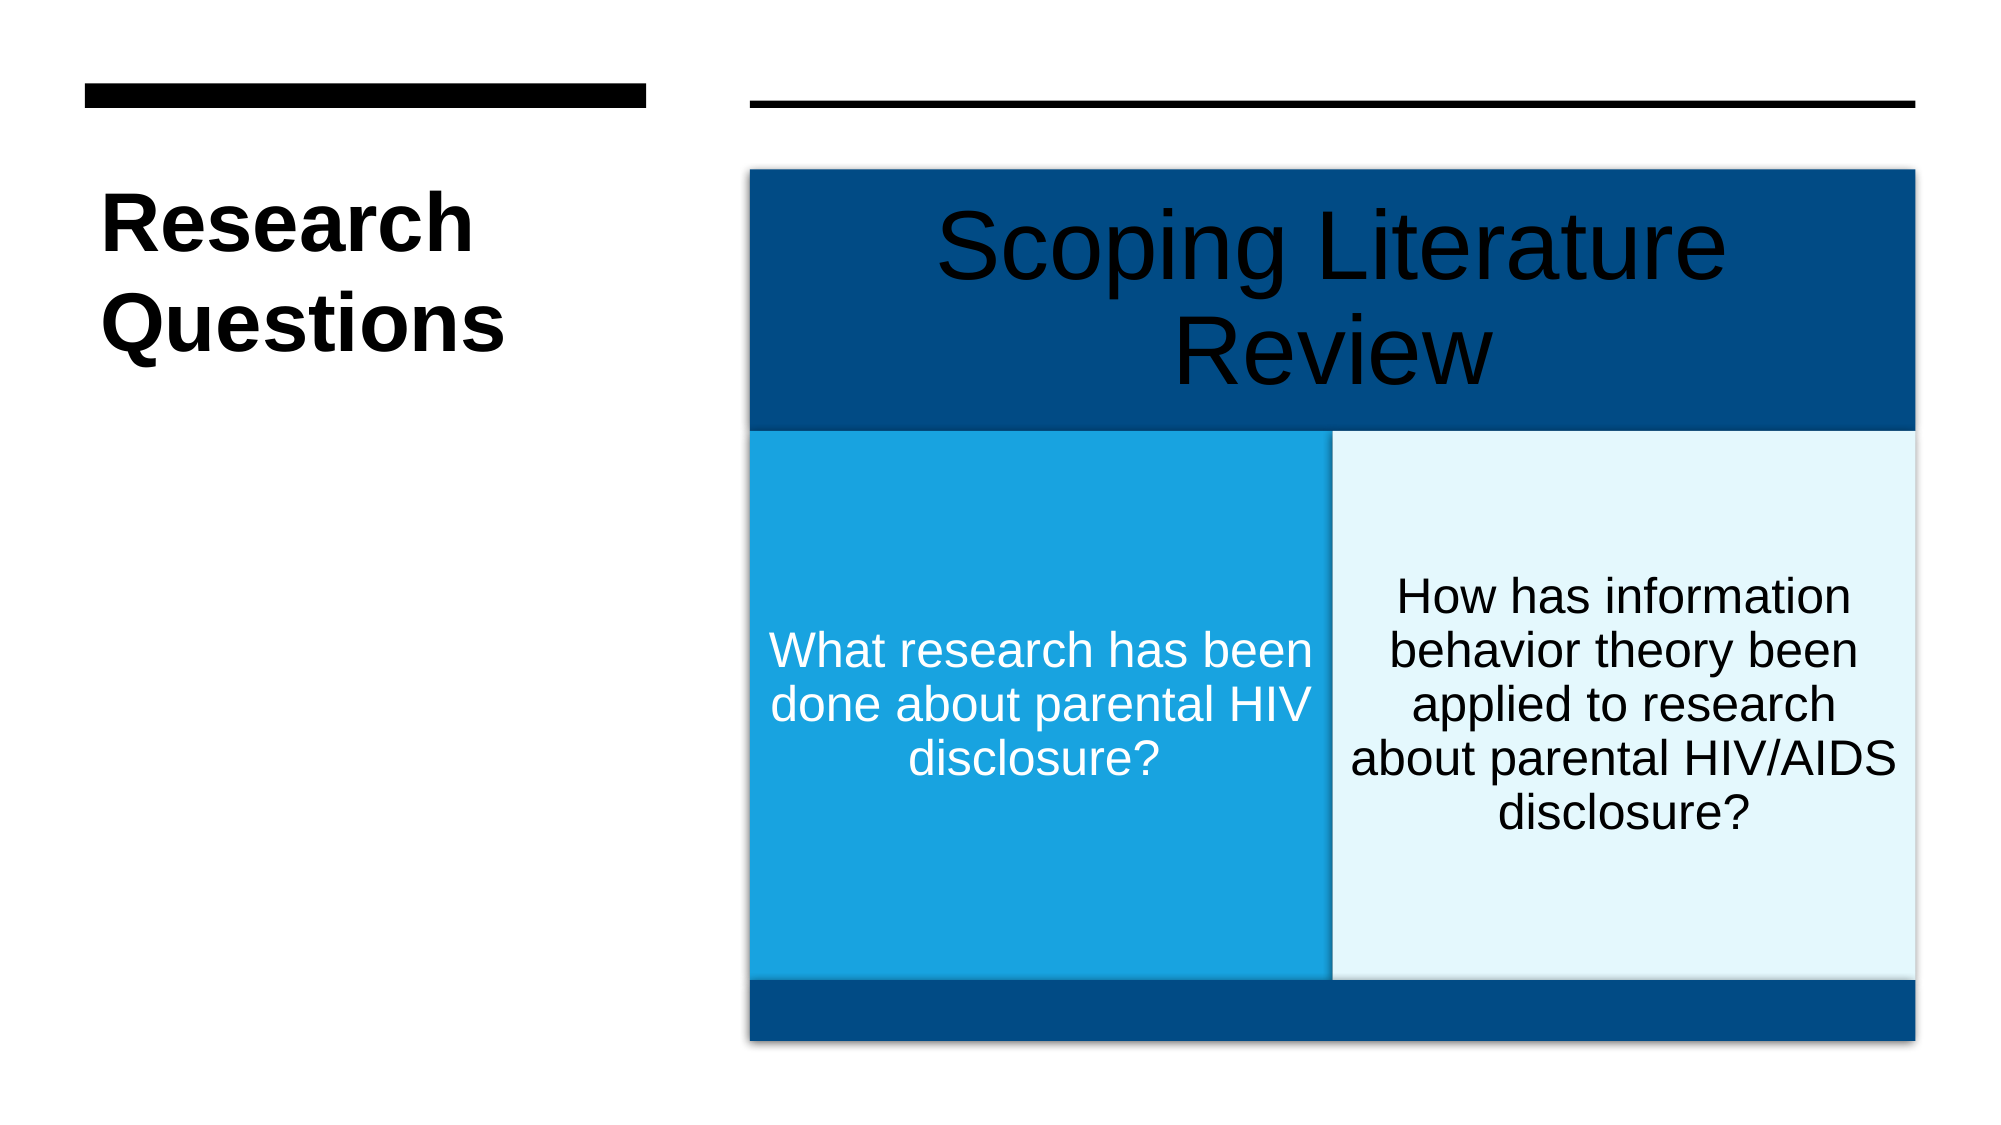

# Research Questions
Scoping Literature Review
What research has been done about parental HIV disclosure?
How has information behavior theory been applied to research about parental HIV/AIDS disclosure?